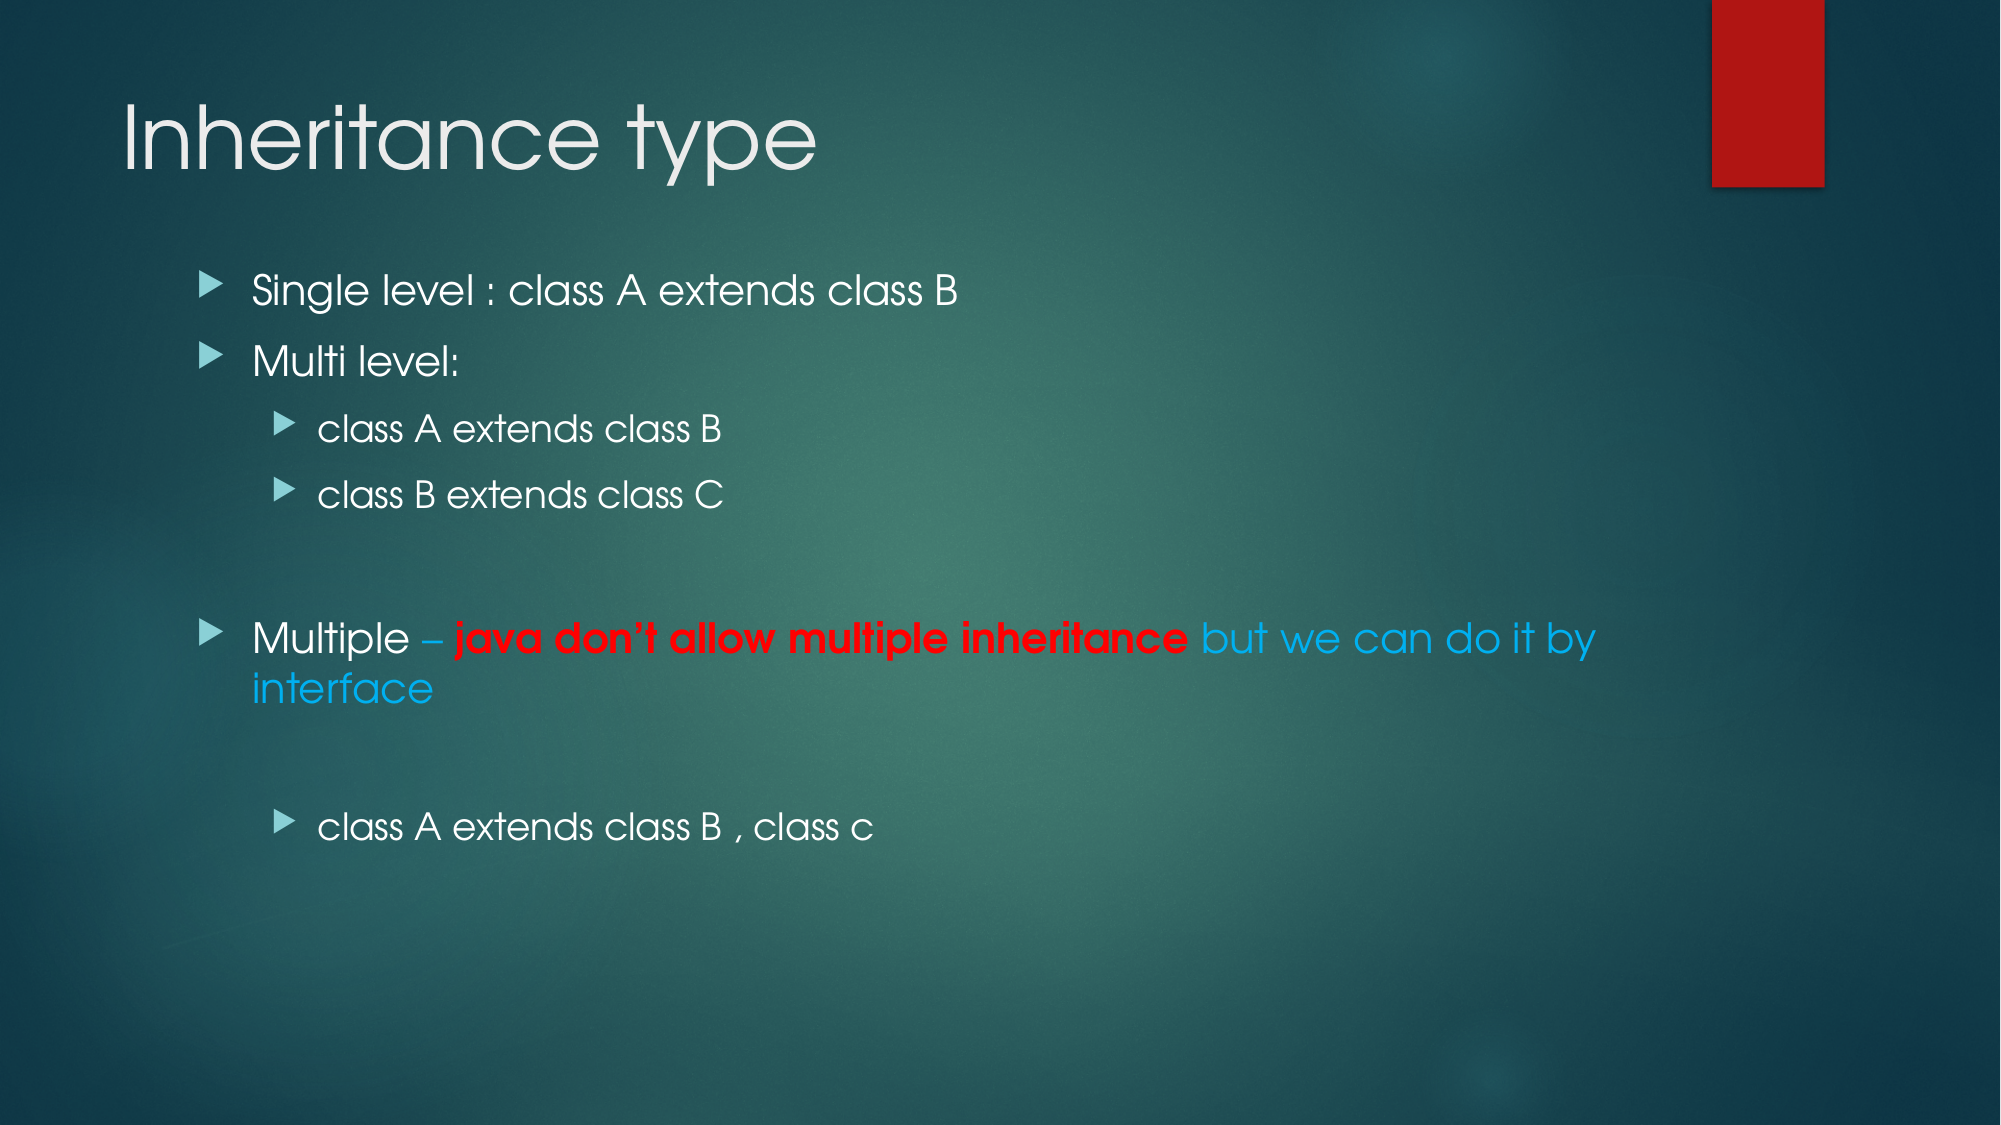

# Inheritance type
Single level : class A extends class B
Multi level:
class A extends class B
class B extends class C

Multiple – java don’t allow multiple inheritance but we can do it by interface

class A extends class B , class c